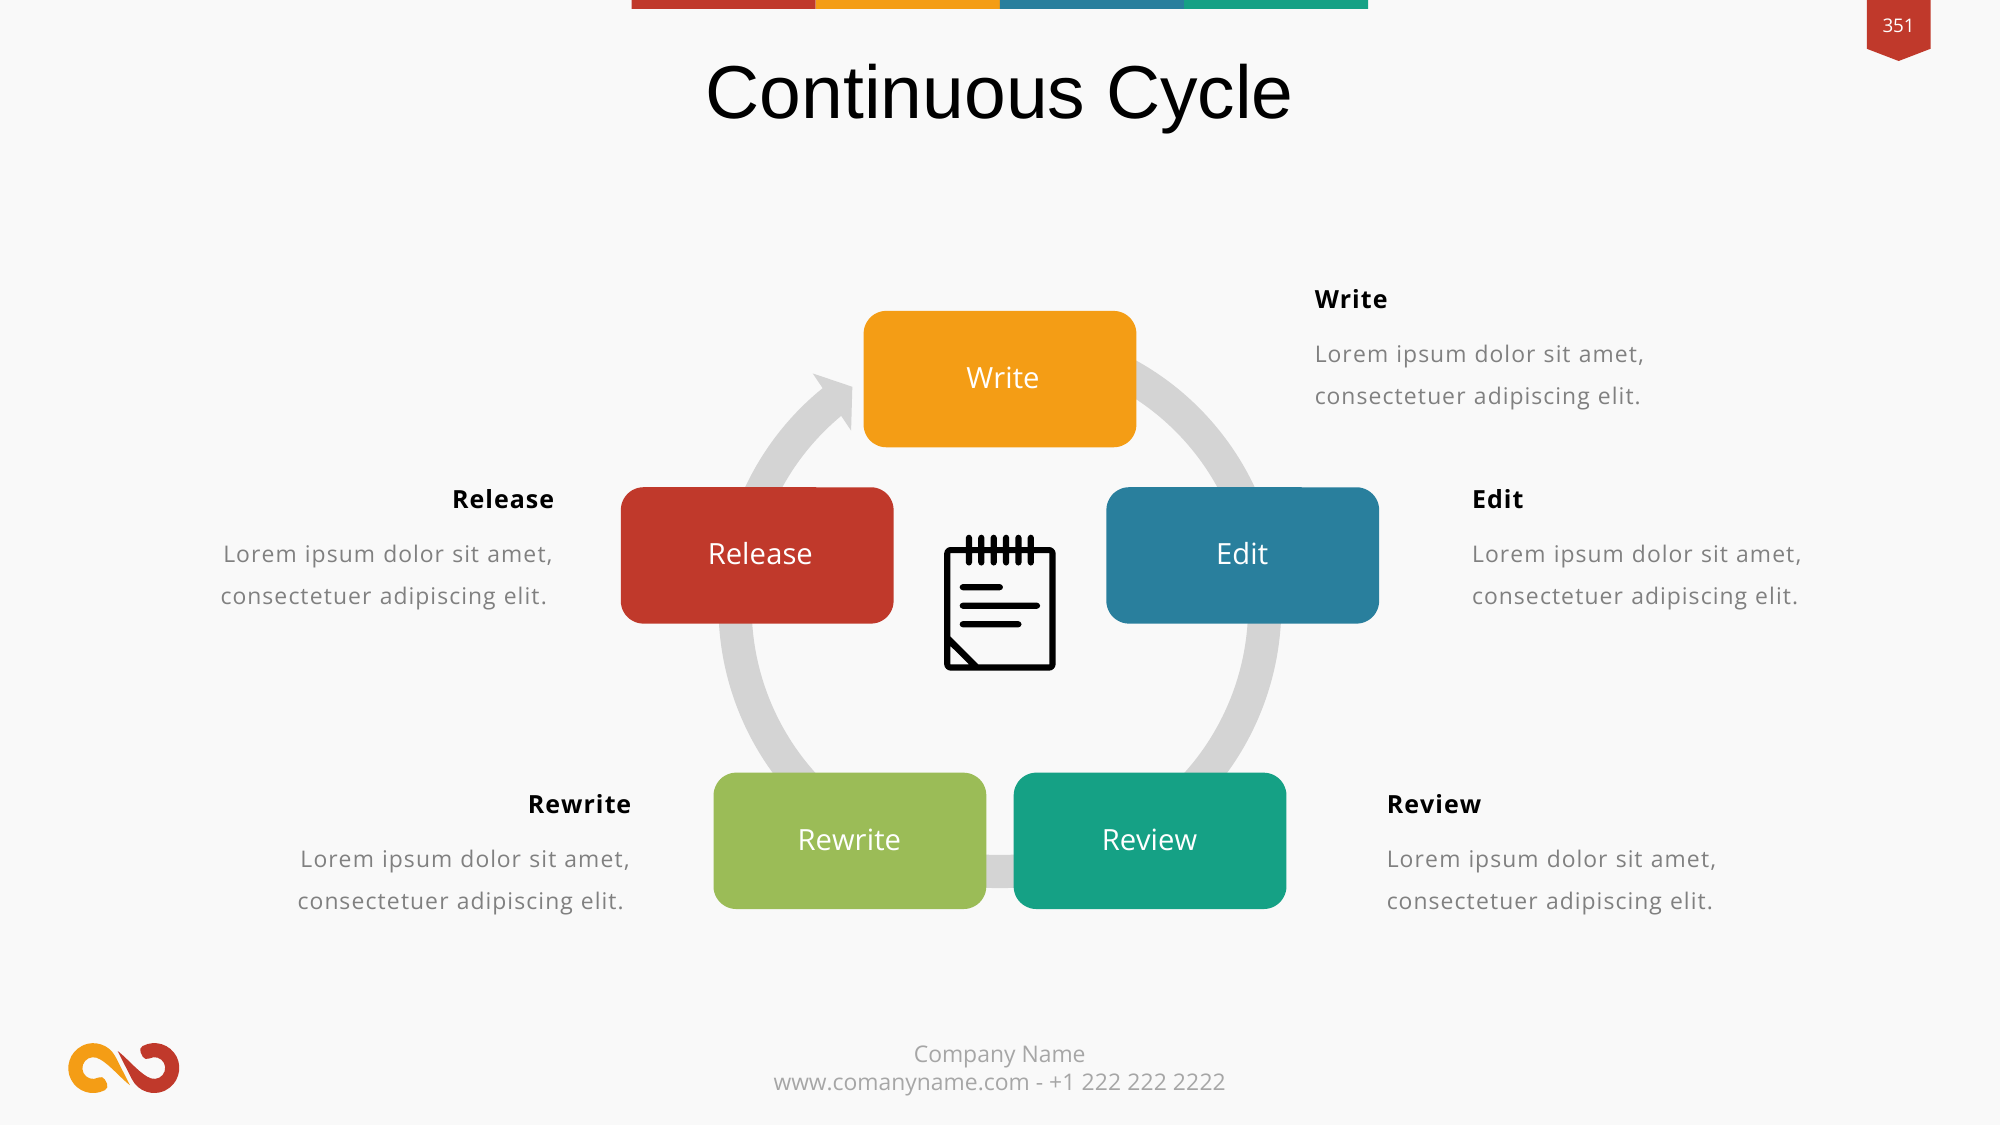

Continuous Cycle
Write
Write
Edit
Review
Rewrite
Release
Lorem ipsum dolor sit amet, consectetuer adipiscing elit.
Release
Edit
Lorem ipsum dolor sit amet, consectetuer adipiscing elit.
Lorem ipsum dolor sit amet, consectetuer adipiscing elit.

Rewrite
Review
Lorem ipsum dolor sit amet, consectetuer adipiscing elit.
Lorem ipsum dolor sit amet, consectetuer adipiscing elit.